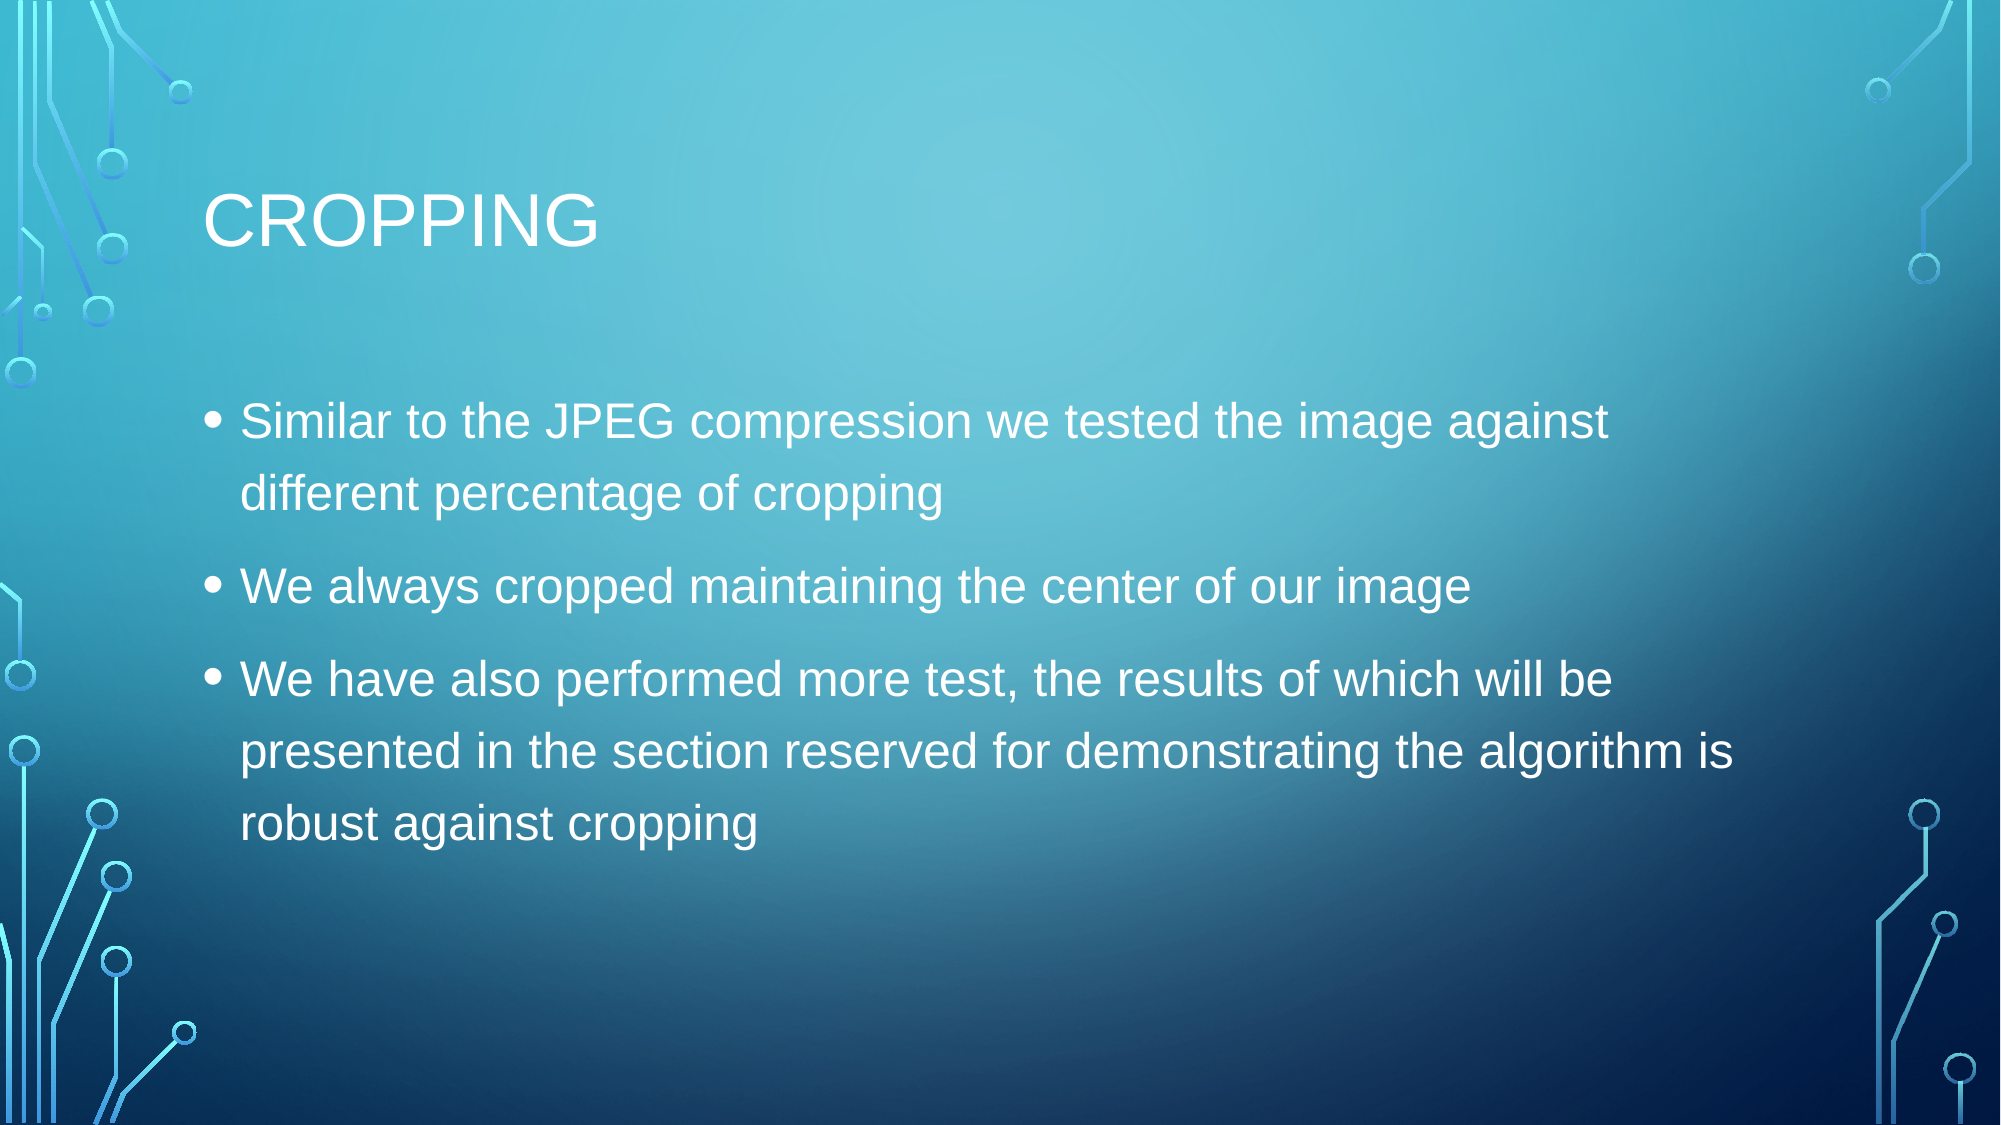

# Cropping
Similar to the JPEG compression we tested the image against different percentage of cropping
We always cropped maintaining the center of our image
We have also performed more test, the results of which will be presented in the section reserved for demonstrating the algorithm is robust against cropping